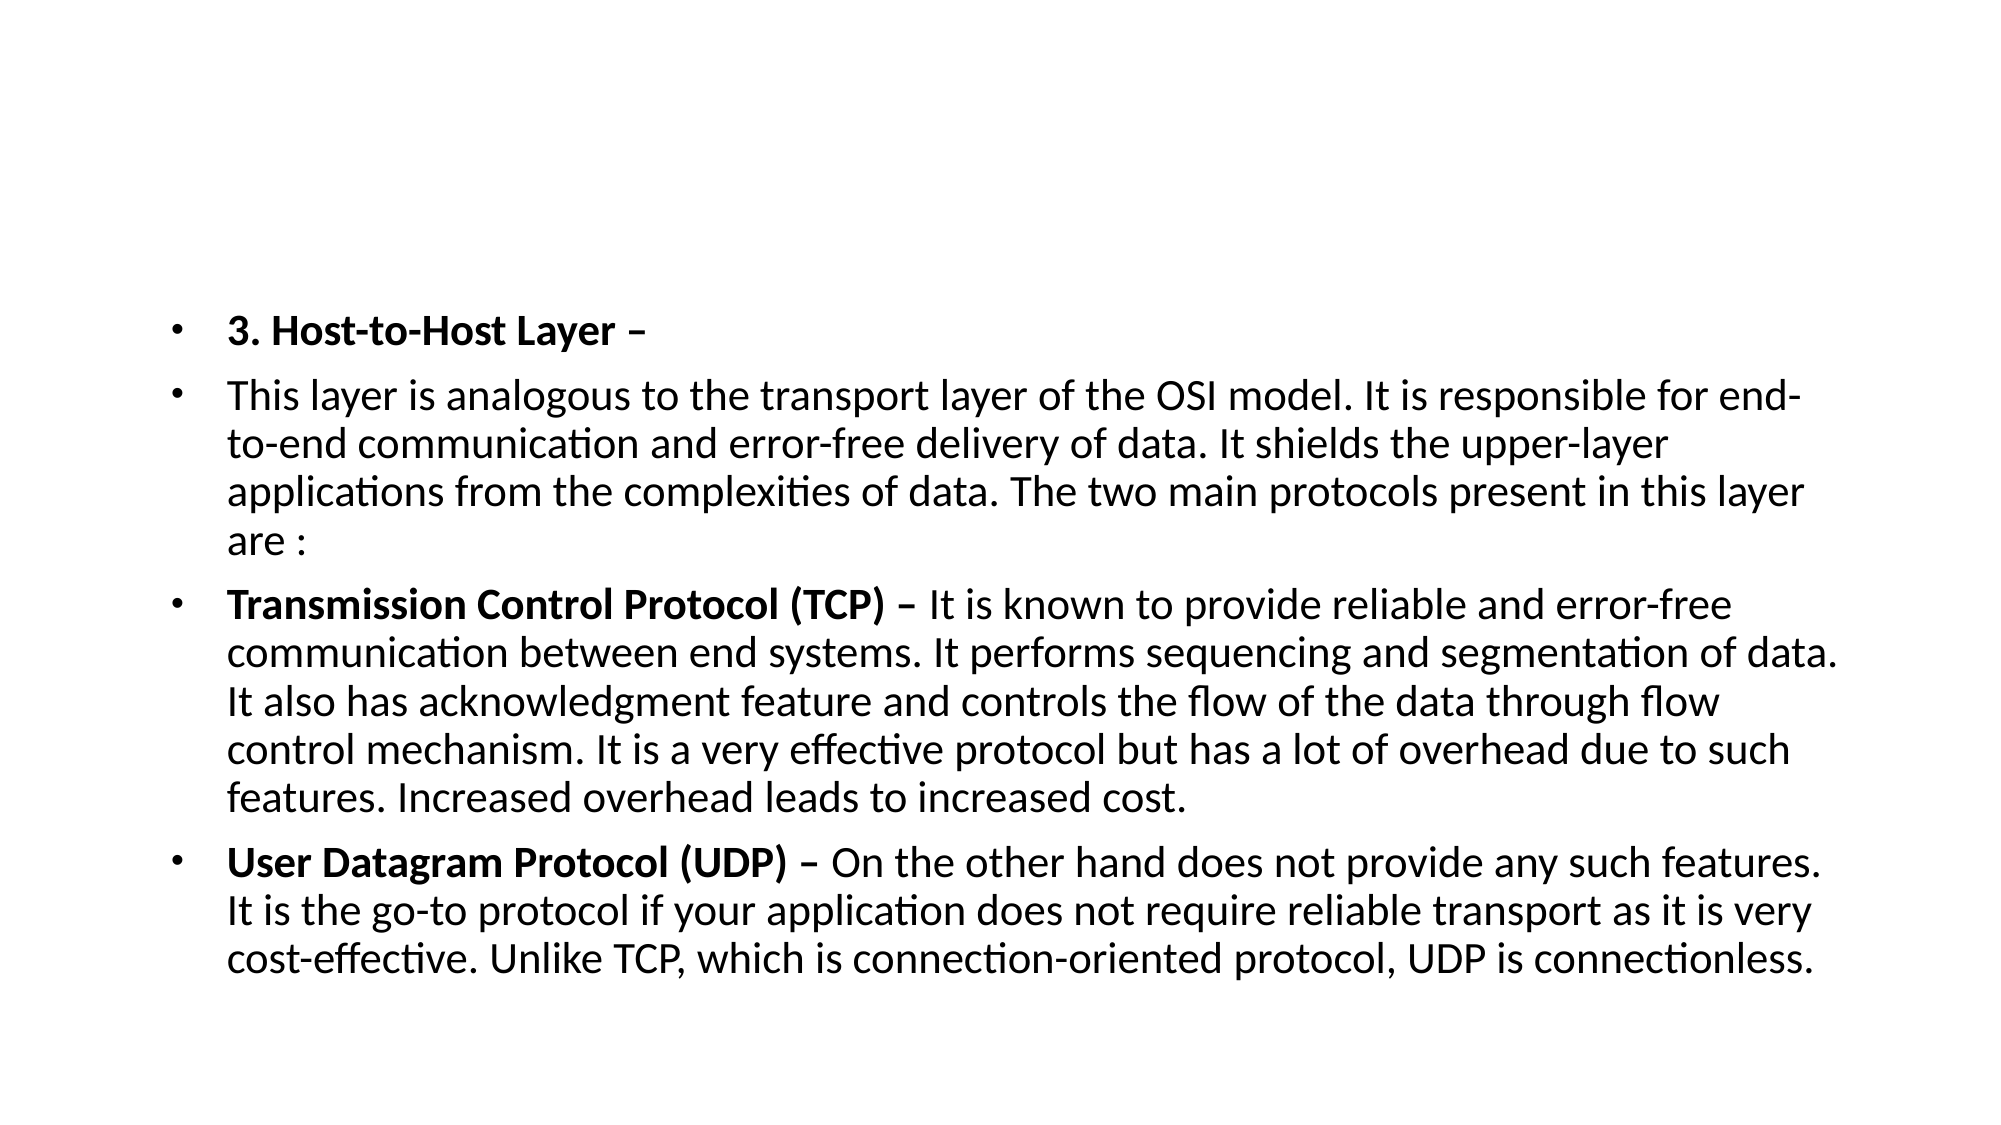

#
3. Host-to-Host Layer –
This layer is analogous to the transport layer of the OSI model. It is responsible for end-to-end communication and error-free delivery of data. It shields the upper-layer applications from the complexities of data. The two main protocols present in this layer are :
Transmission Control Protocol (TCP) – It is known to provide reliable and error-free communication between end systems. It performs sequencing and segmentation of data. It also has acknowledgment feature and controls the flow of the data through flow control mechanism. It is a very effective protocol but has a lot of overhead due to such features. Increased overhead leads to increased cost.
User Datagram Protocol (UDP) – On the other hand does not provide any such features. It is the go-to protocol if your application does not require reliable transport as it is very cost-effective. Unlike TCP, which is connection-oriented protocol, UDP is connectionless.